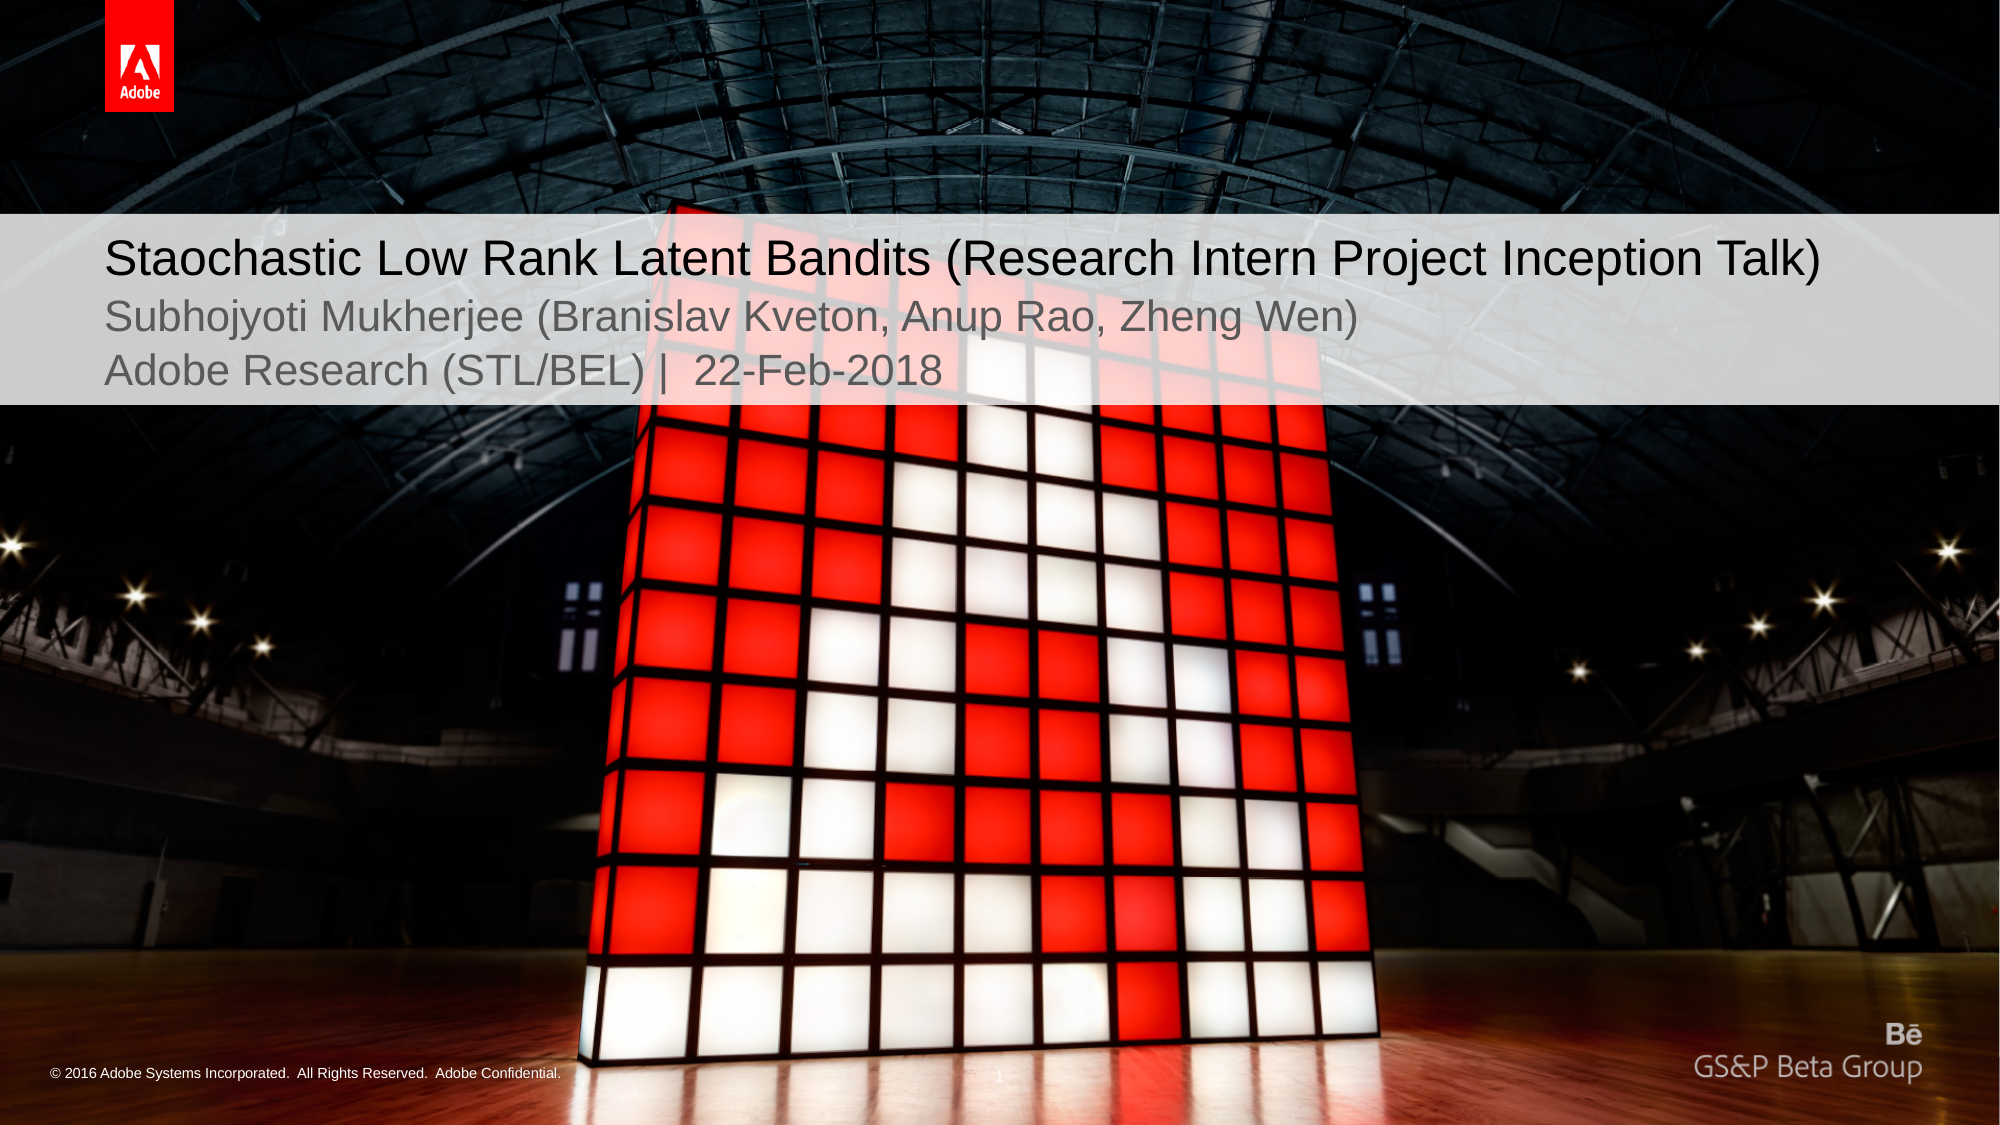

Staochastic Low Rank Latent Bandits (Research Intern Project Inception Talk)
Subhojyoti Mukherjee (Branislav Kveton, Anup Rao, Zheng Wen)
Adobe Research (STL/BEL) |  22-Feb-2018
1